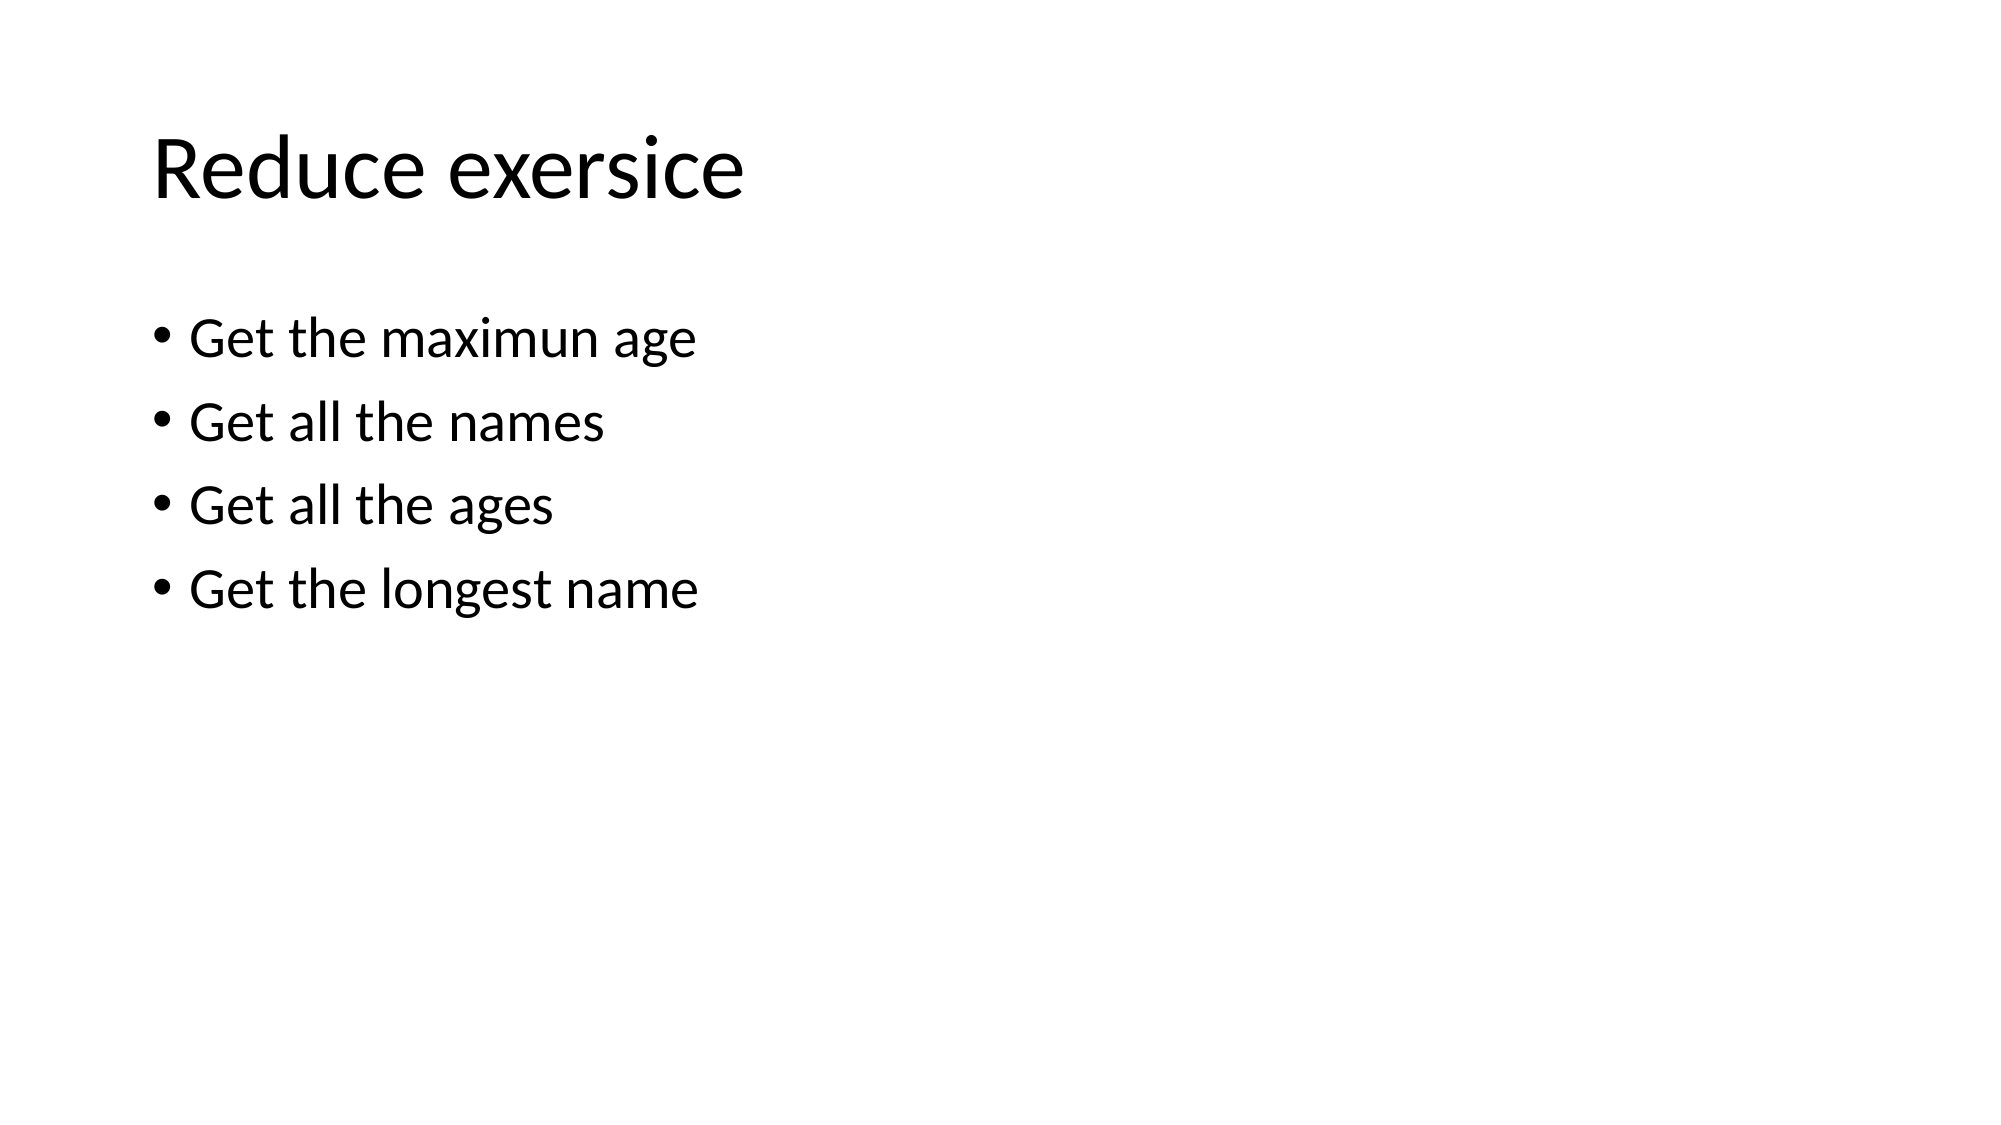

# Reduce exersice
Get the maximun age
Get all the names
Get all the ages
Get the longest name